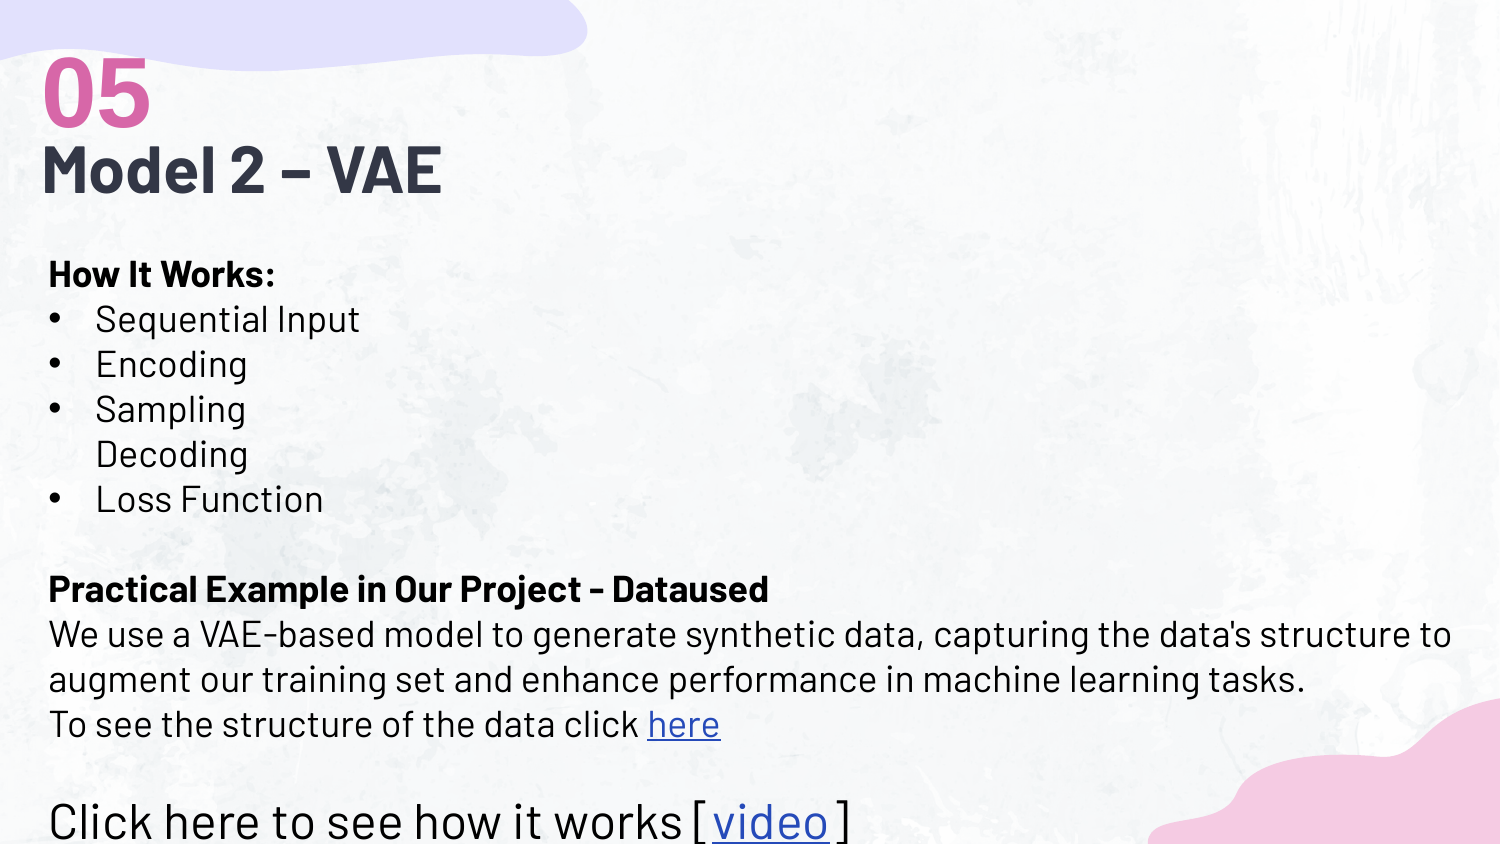

05
# Model 2 – VAE
What is VAE?
Variational Autoencoder (VAE) is a generative model based on autoencoders. It encodes data into distributions (mean and variance) in a latent space instead of a single point, enabling diverse and uncertain data generation.

How It Works:
Sequential Input
Encoding
Sampling                                                                                                                                                                 Decoding
Loss Function

Practical Example in Our Project - Dataused
We use a VAE-based model to generate synthetic data, capturing the data's structure to augment our training set and enhance performance in machine learning tasks.
To see the structure of the data click here

Click here to see how it works [video]

Dataset Used:
normally MoveNet is trained on datasets like COCO Key points.

Why VAE for Data Generation?
VAEs excel at encoding high-dimensional data into a lower-dimensional latent space, making them ideal for generating new, realistic data that resembles the training set. This is useful for applications like image synthesis, anomaly detection, and data augmentation.